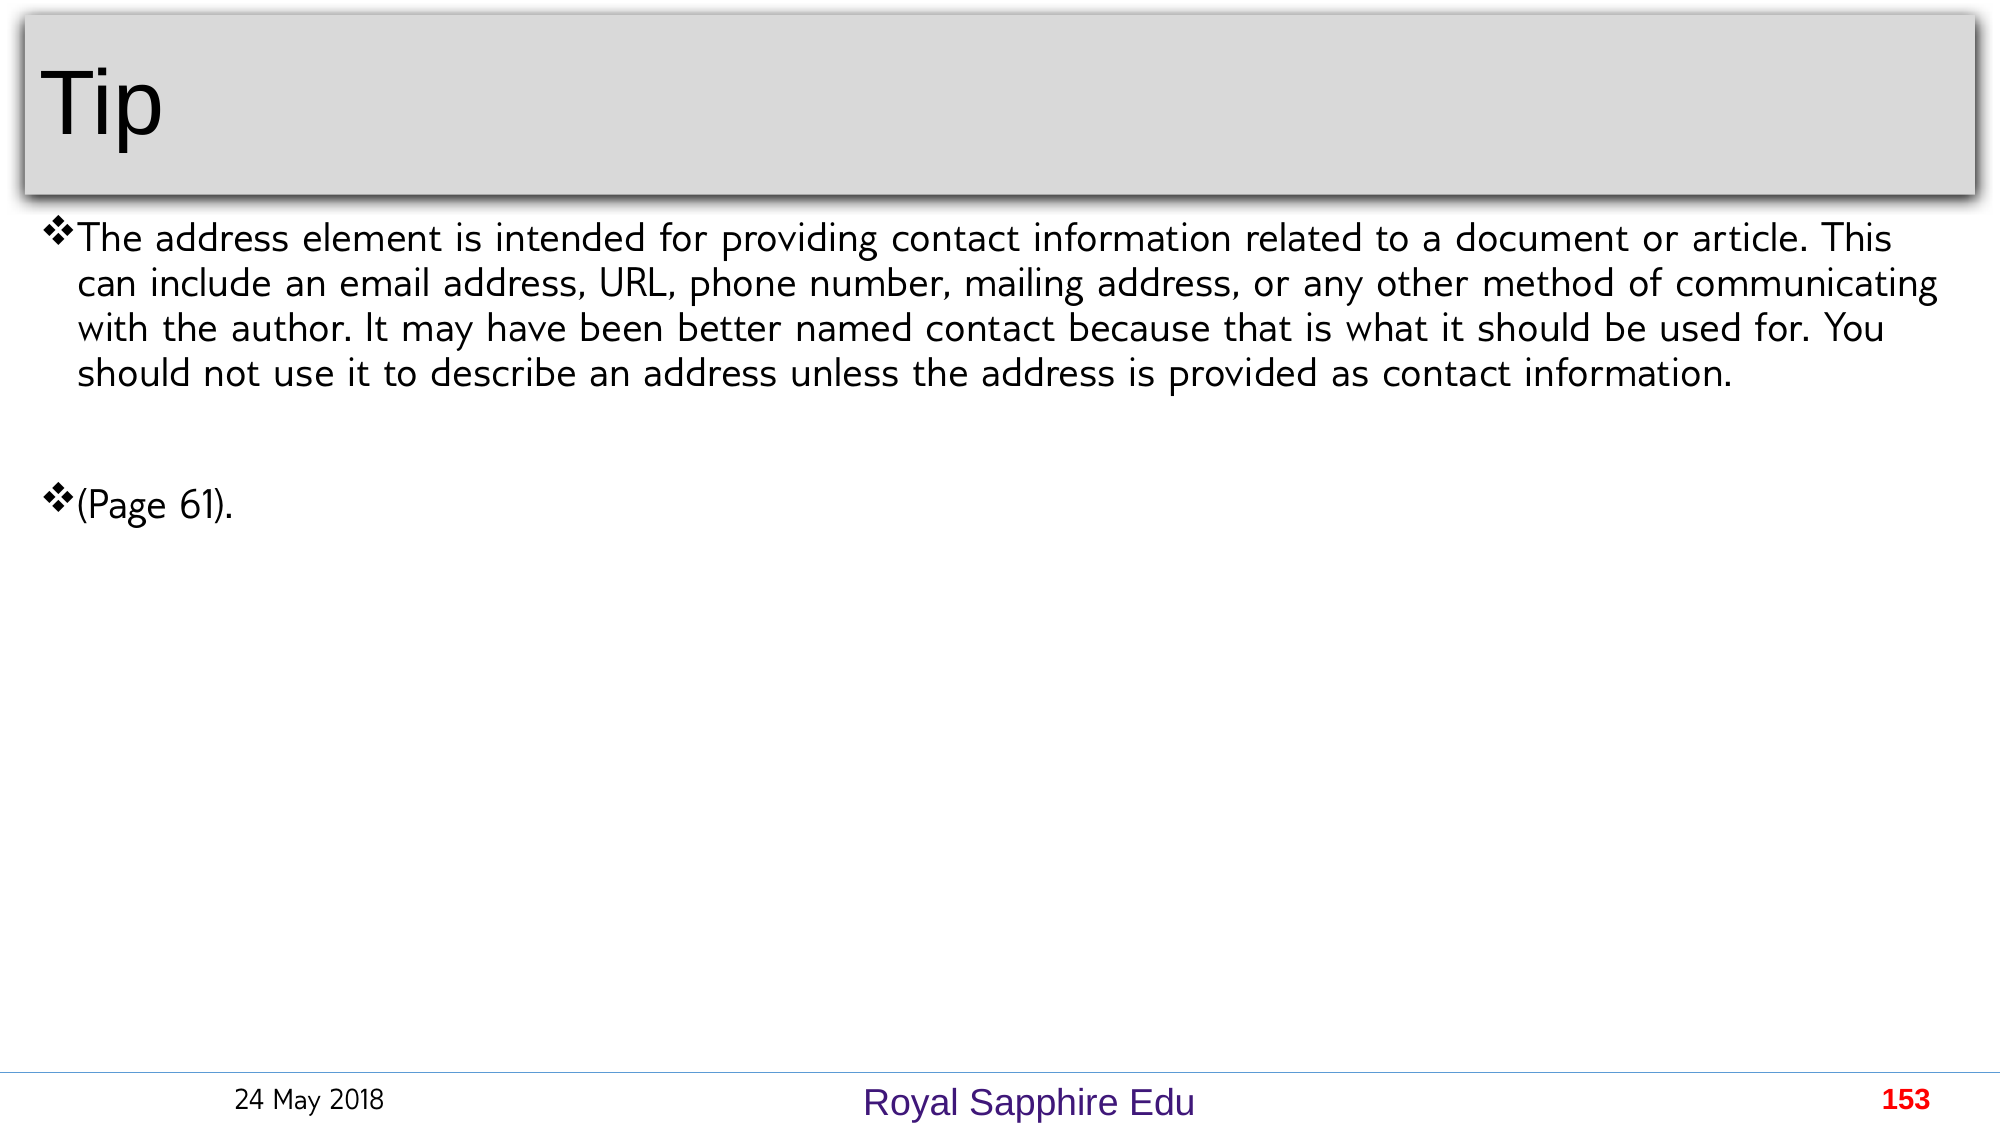

# Tip
The address element is intended for providing contact information related to a document or article. This can include an email address, URL, phone number, mailing address, or any other method of communicating with the author. It may have been better named contact because that is what it should be used for. You should not use it to describe an address unless the address is provided as contact information.

(Page 61).
24 May 2018
153